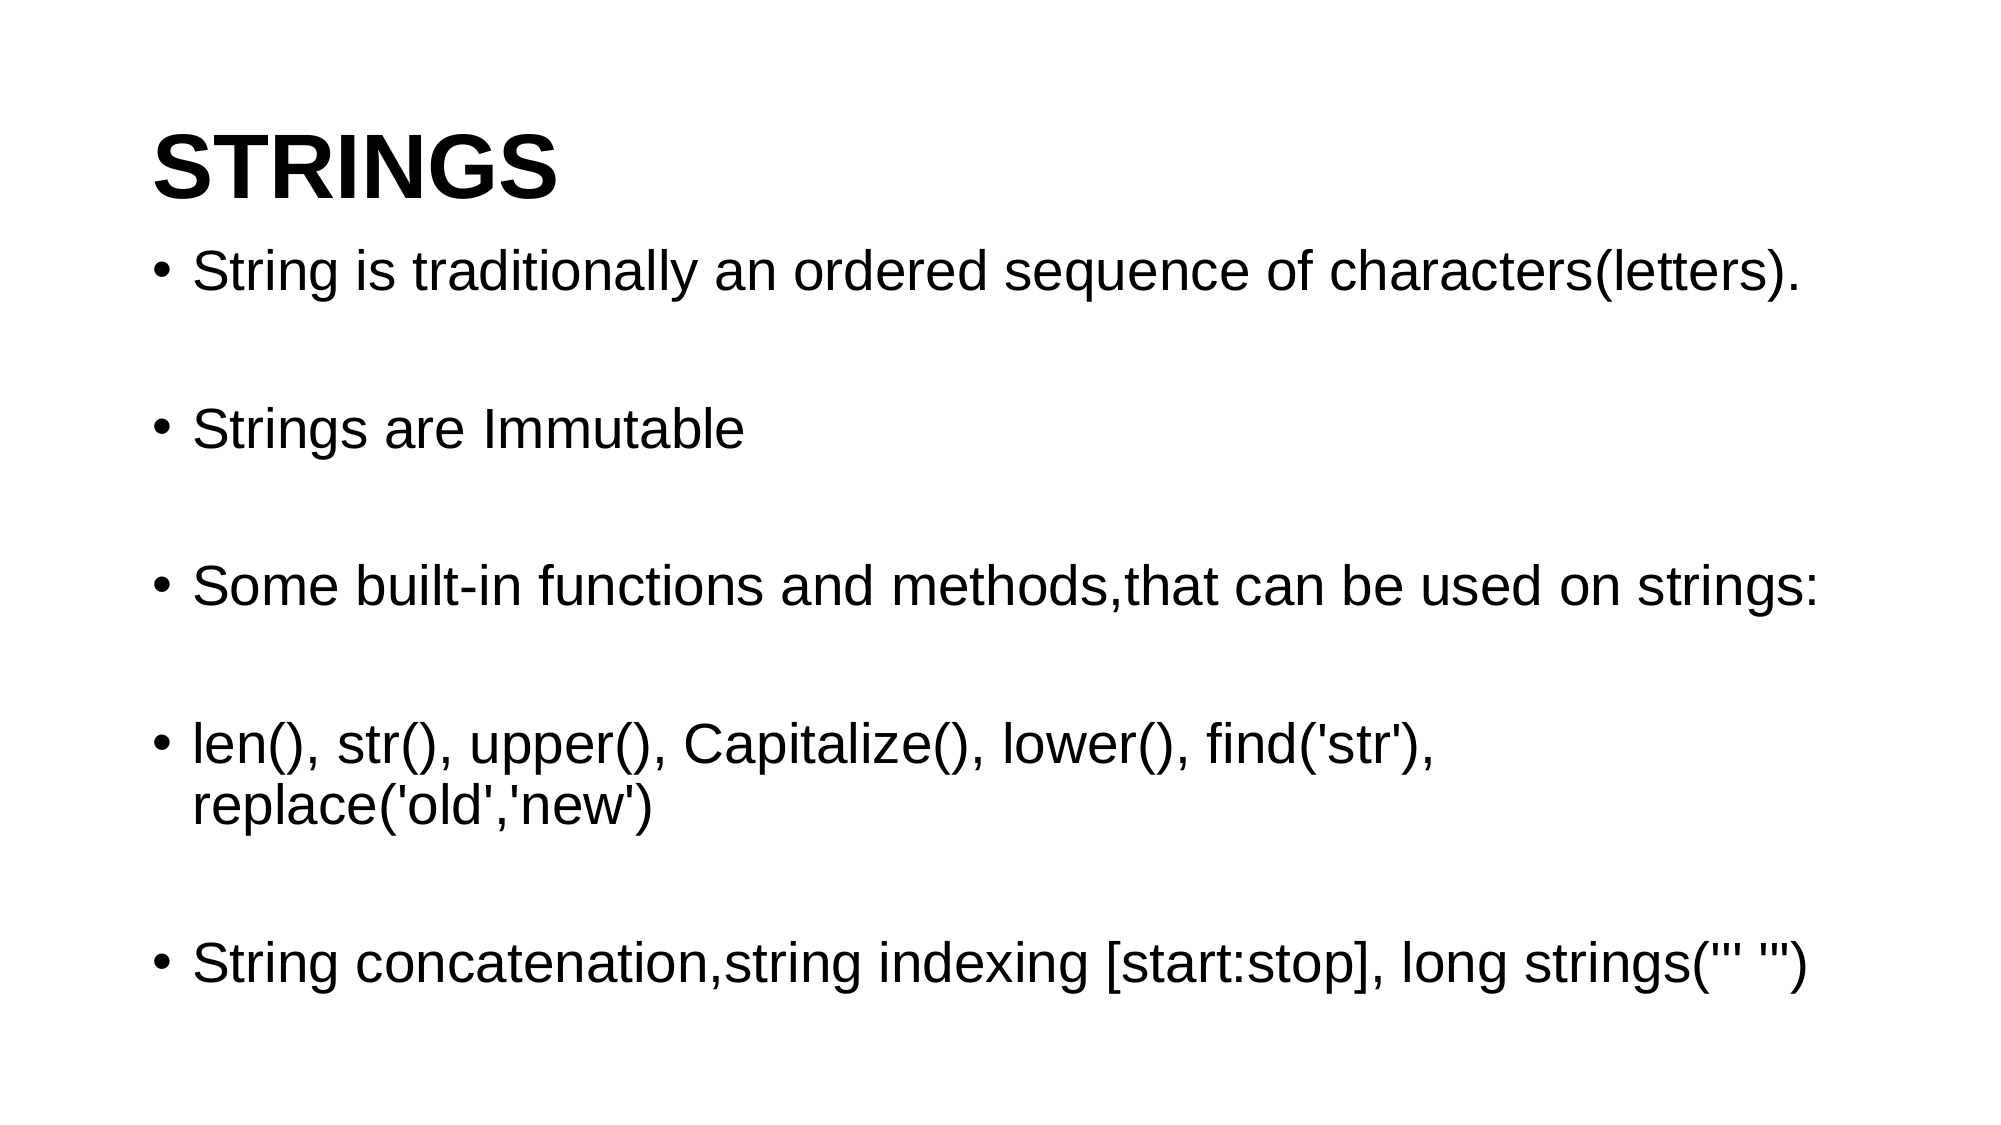

# STRINGS
String is traditionally an ordered sequence of characters(letters).

Strings are Immutable

Some built-in functions and methods,that can be used on strings:

len(), str(), upper(), Capitalize(), lower(), find('str'), replace('old','new')

String concatenation,string indexing [start:stop], long strings(''' ''')